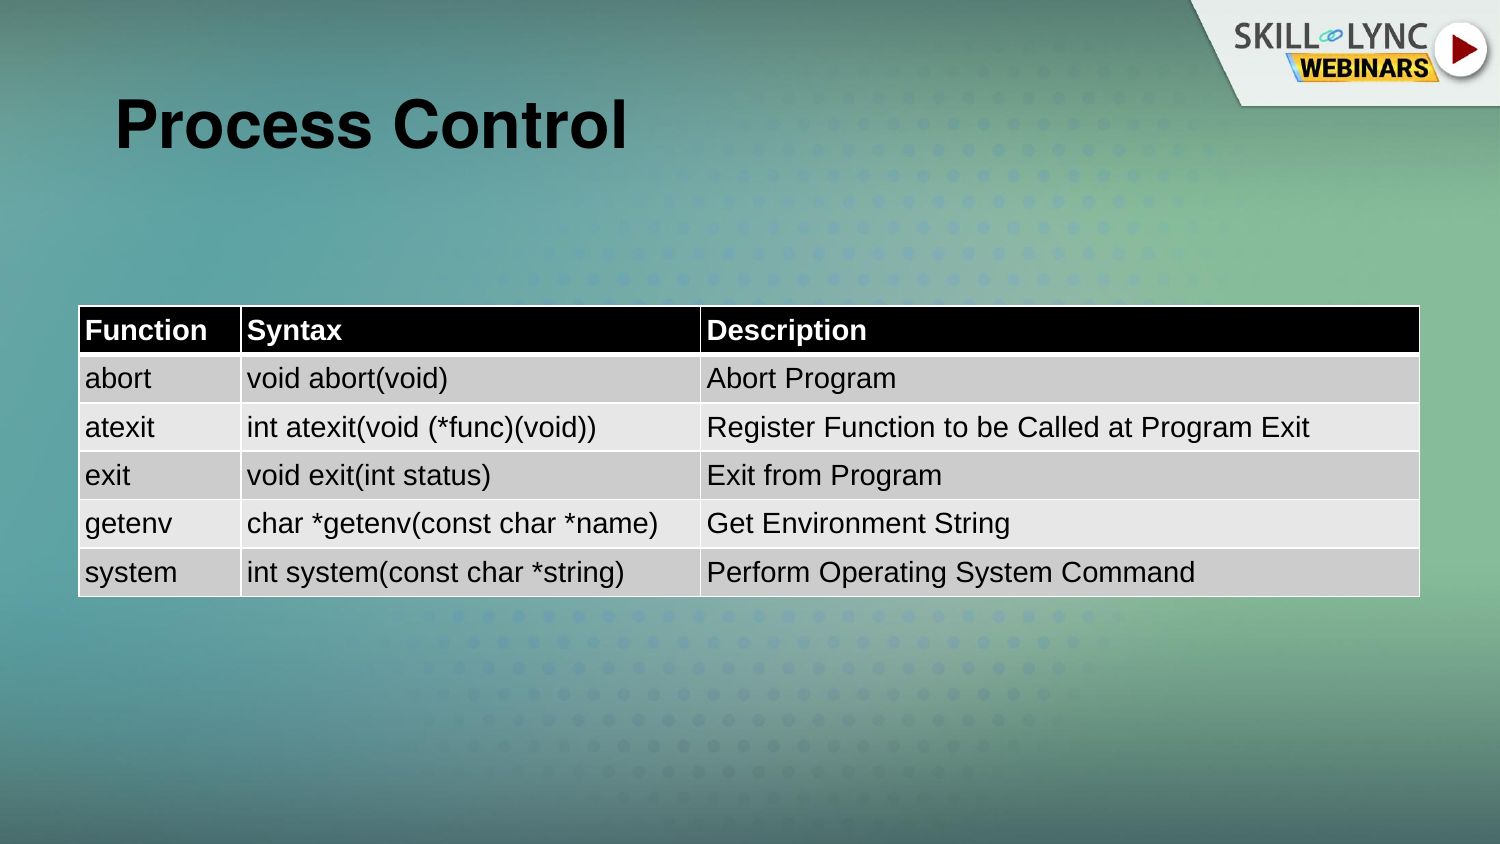

# Process Control
| Function | Syntax | Description |
| --- | --- | --- |
| abort | void abort(void) | Abort Program |
| atexit | int atexit(void (\*func)(void)) | Register Function to be Called at Program Exit |
| exit | void exit(int status) | Exit from Program |
| getenv | char \*getenv(const char \*name) | Get Environment String |
| system | int system(const char \*string) | Perform Operating System Command |